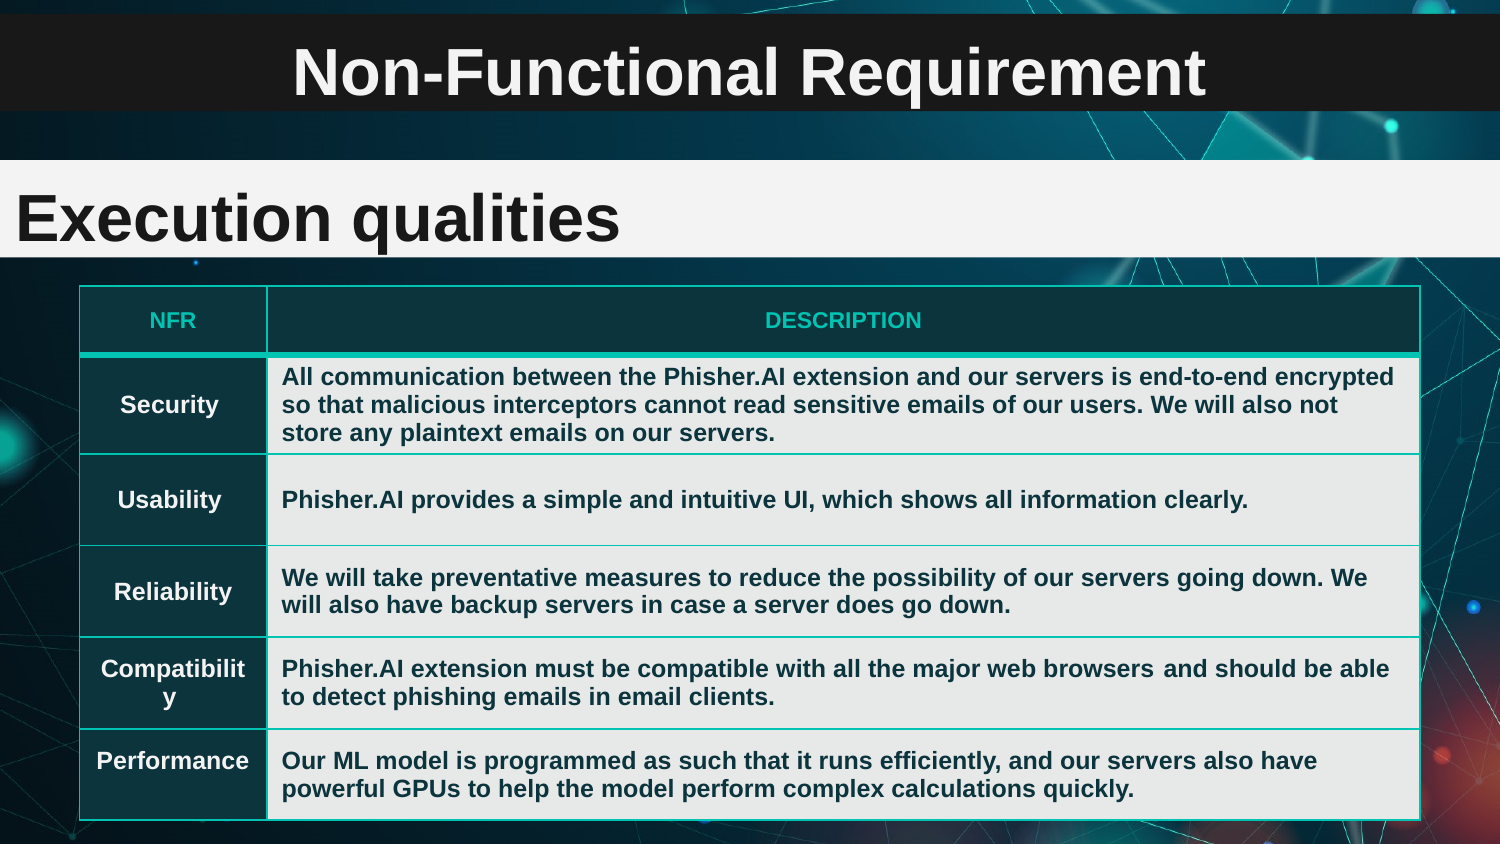

Non-Functional Requirement
Execution qualities
| NFR | DESCRIPTION |
| --- | --- |
| Security | All communication between the Phisher.AI extension and our servers is end-to-end encrypted so that malicious interceptors cannot read sensitive emails of our users. We will also not store any plaintext emails on our servers. |
| Usability | Phisher.AI provides a simple and intuitive UI, which shows all information clearly. |
| Reliability | We will take preventative measures to reduce the possibility of our servers going down. We will also have backup servers in case a server does go down. |
| Compatibility | Phisher.AI extension must be compatible with all the major web browsers and should be able to detect phishing emails in email clients. |
| Performance | Our ML model is programmed as such that it runs efficiently, and our servers also have powerful GPUs to help the model perform complex calculations quickly. |